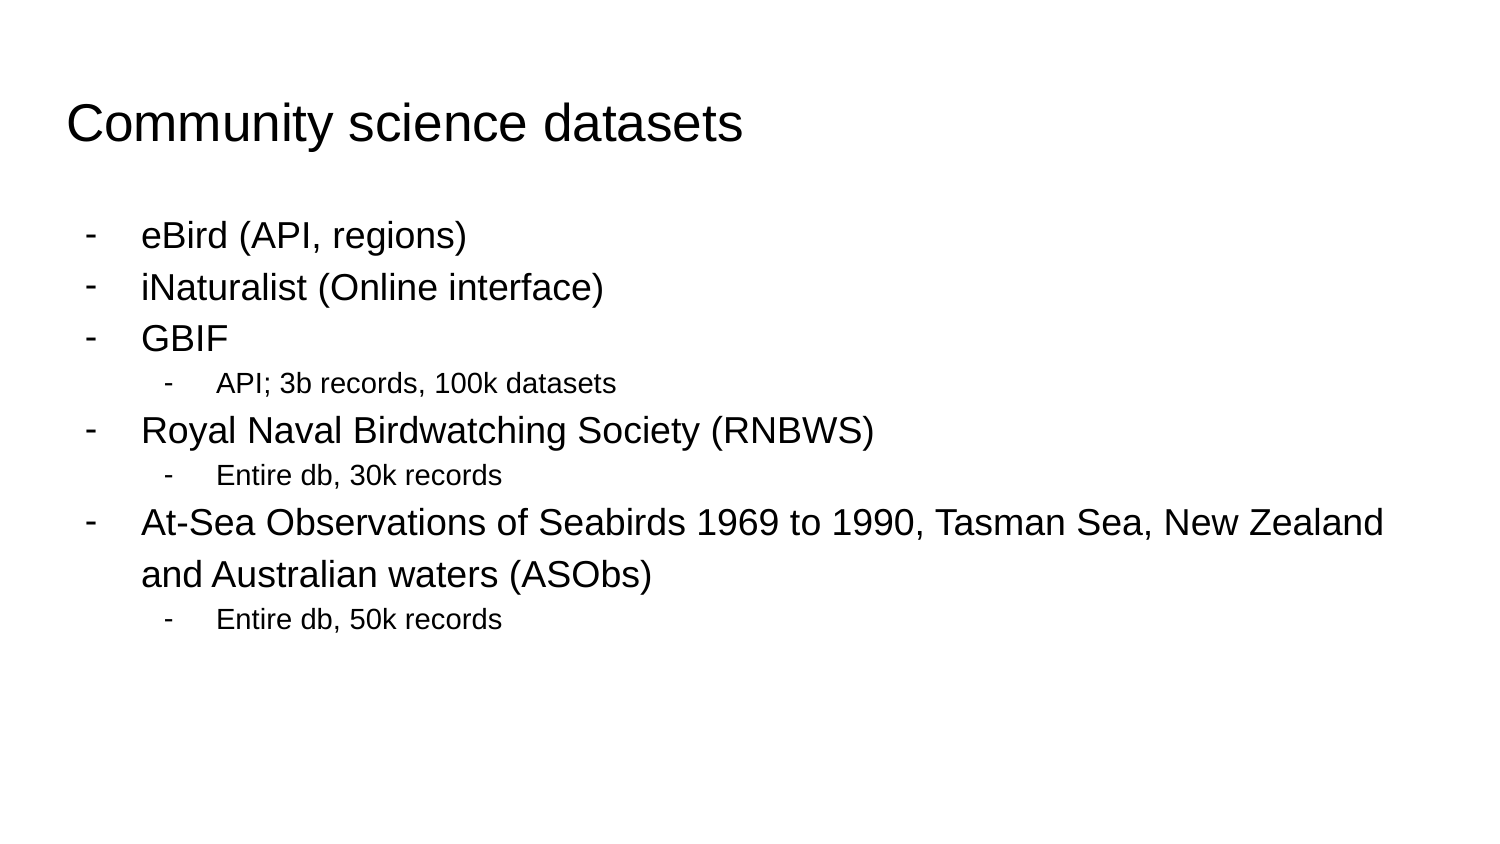

# Community science datasets
eBird (API, regions)
iNaturalist (Online interface)
GBIF
API; 3b records, 100k datasets
Royal Naval Birdwatching Society (RNBWS)
Entire db, 30k records
At-Sea Observations of Seabirds 1969 to 1990, Tasman Sea, New Zealand and Australian waters (ASObs)
Entire db, 50k records